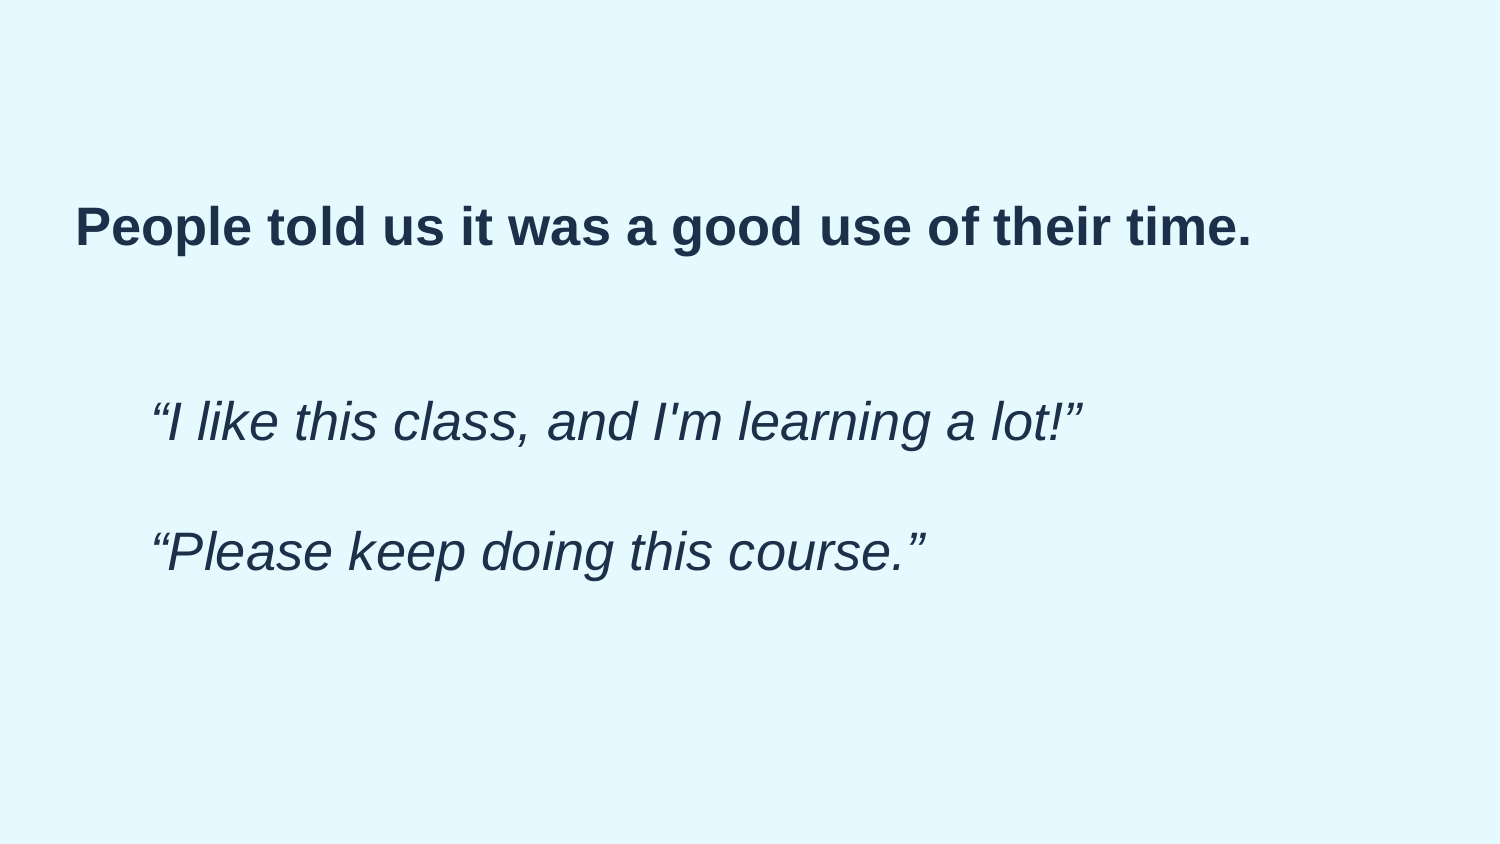

# People told us it was a good use of their time.

“I like this class, and I'm learning a lot!”

“Please keep doing this course.”